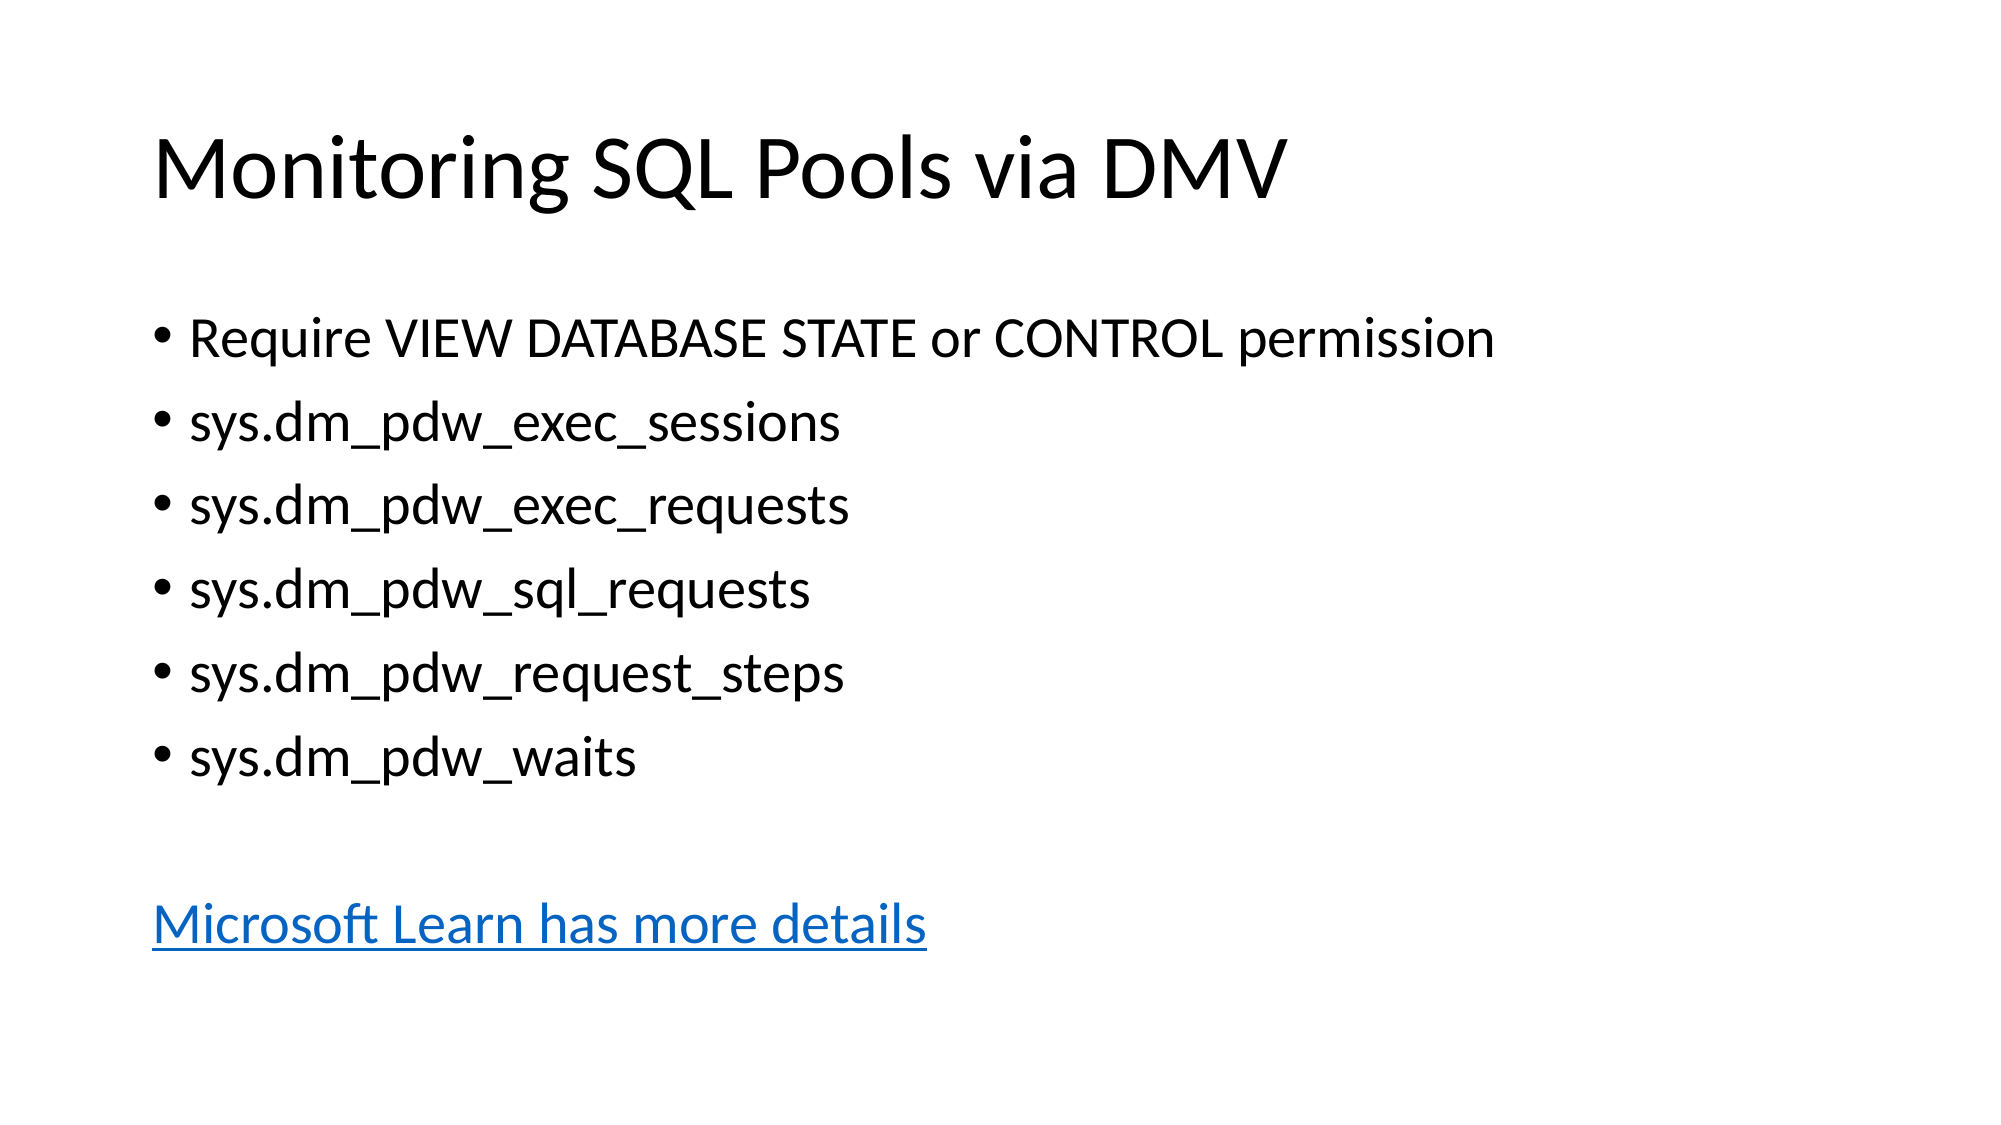

# Monitoring SQL Pools via DMV
Require VIEW DATABASE STATE or CONTROL permission
sys.dm_pdw_exec_sessions
sys.dm_pdw_exec_requests
sys.dm_pdw_sql_requests
sys.dm_pdw_request_steps
sys.dm_pdw_waits

Microsoft Learn has more details